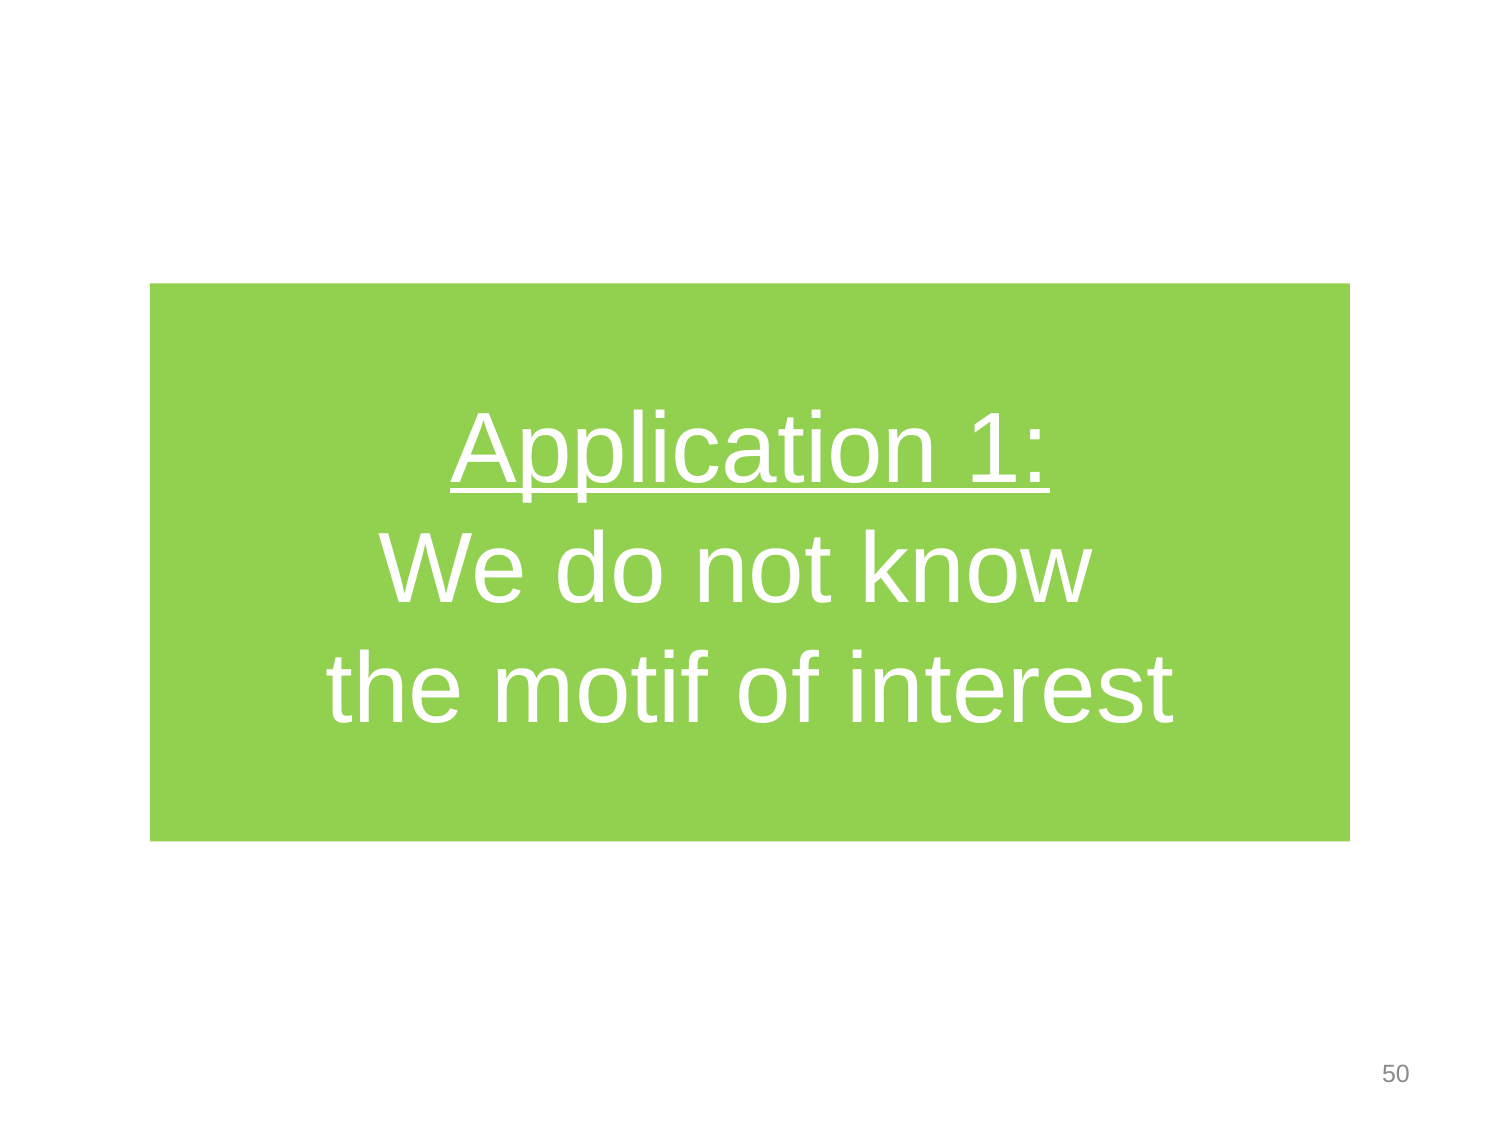

Application 1:
We do not know
the motif of interest
50